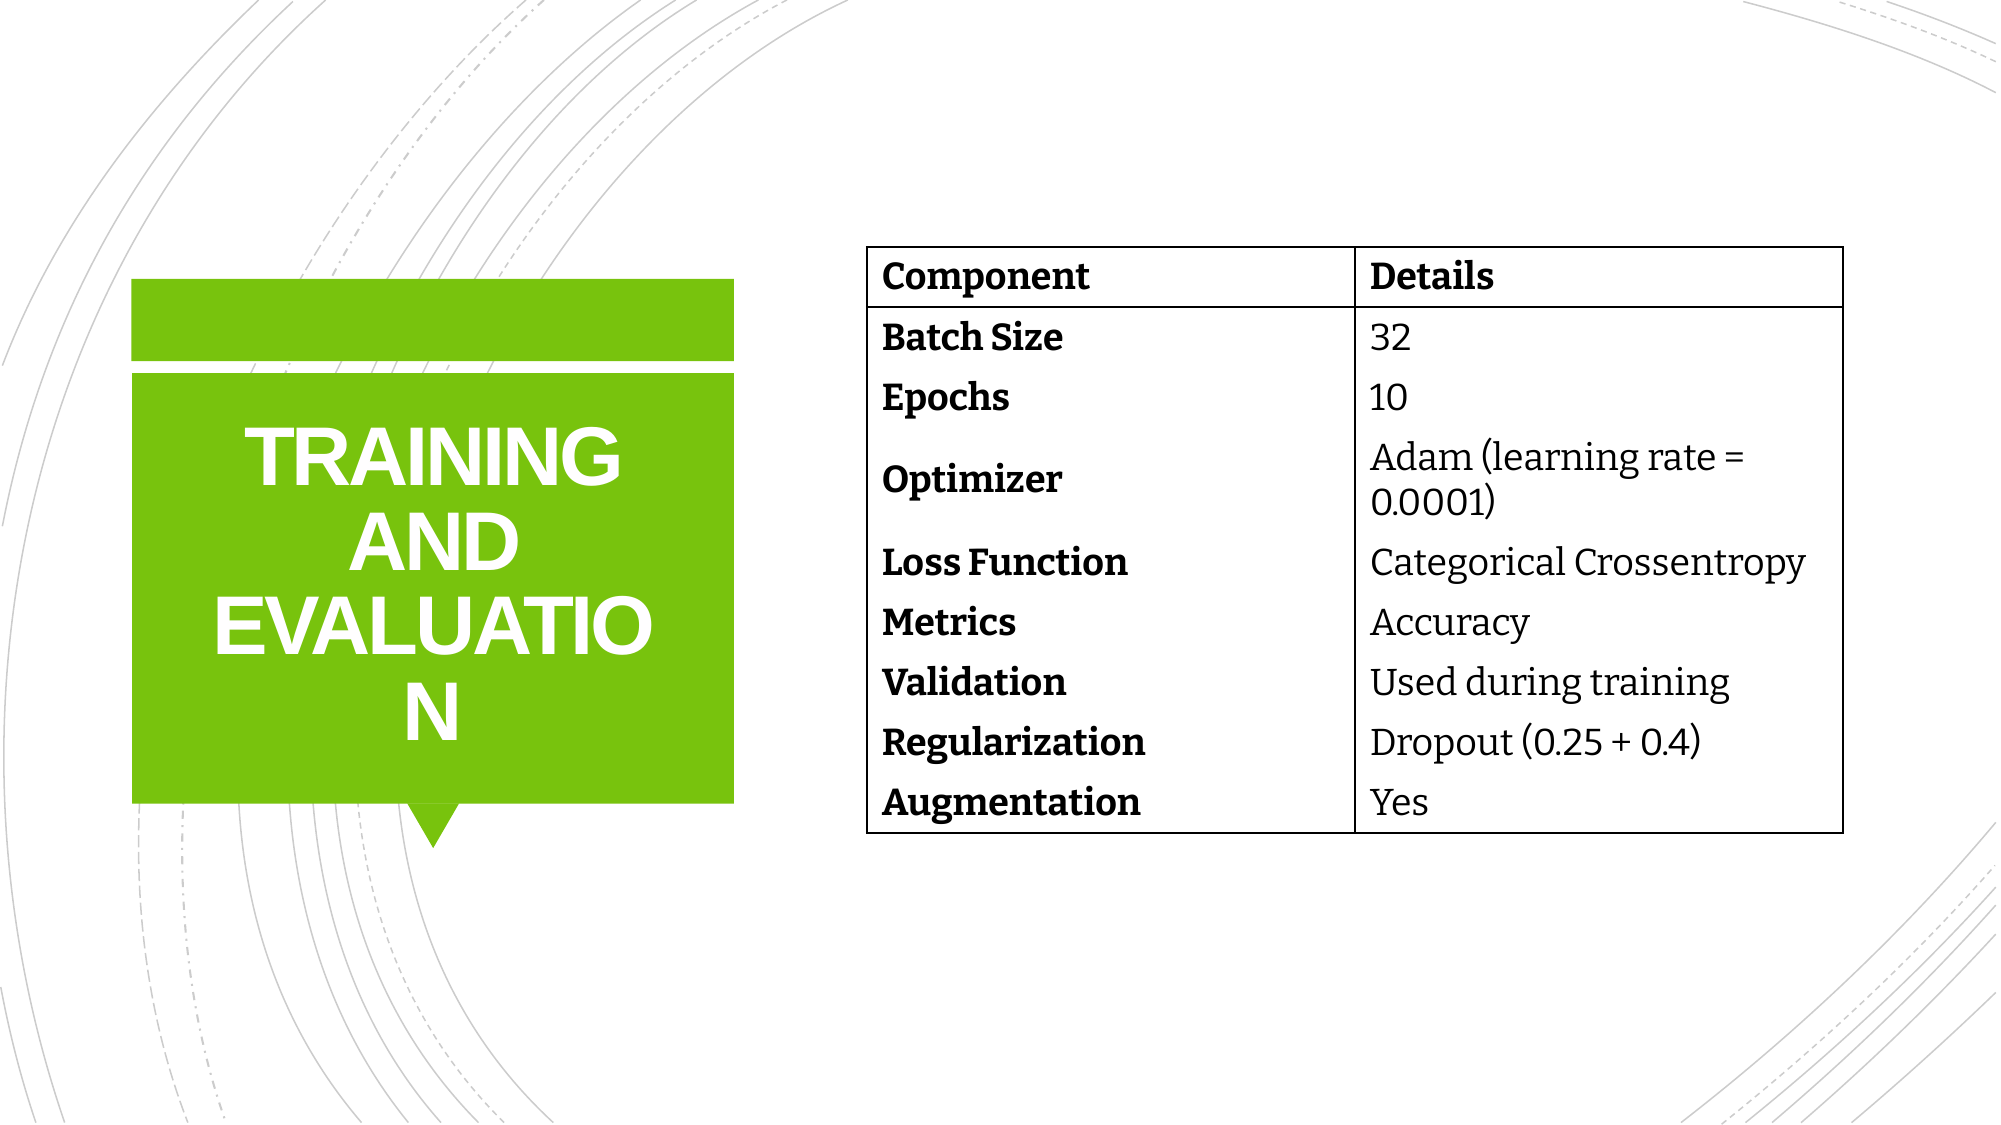

| Component | Details |
| --- | --- |
| Batch Size | 32 |
| Epochs | 10 |
| Optimizer | Adam (learning rate = 0.0001) |
| Loss Function | Categorical Crossentropy |
| Metrics | Accuracy |
| Validation | Used during training |
| Regularization | Dropout (0.25 + 0.4) |
| Augmentation | Yes |
# TRAINING AND EVALUATION